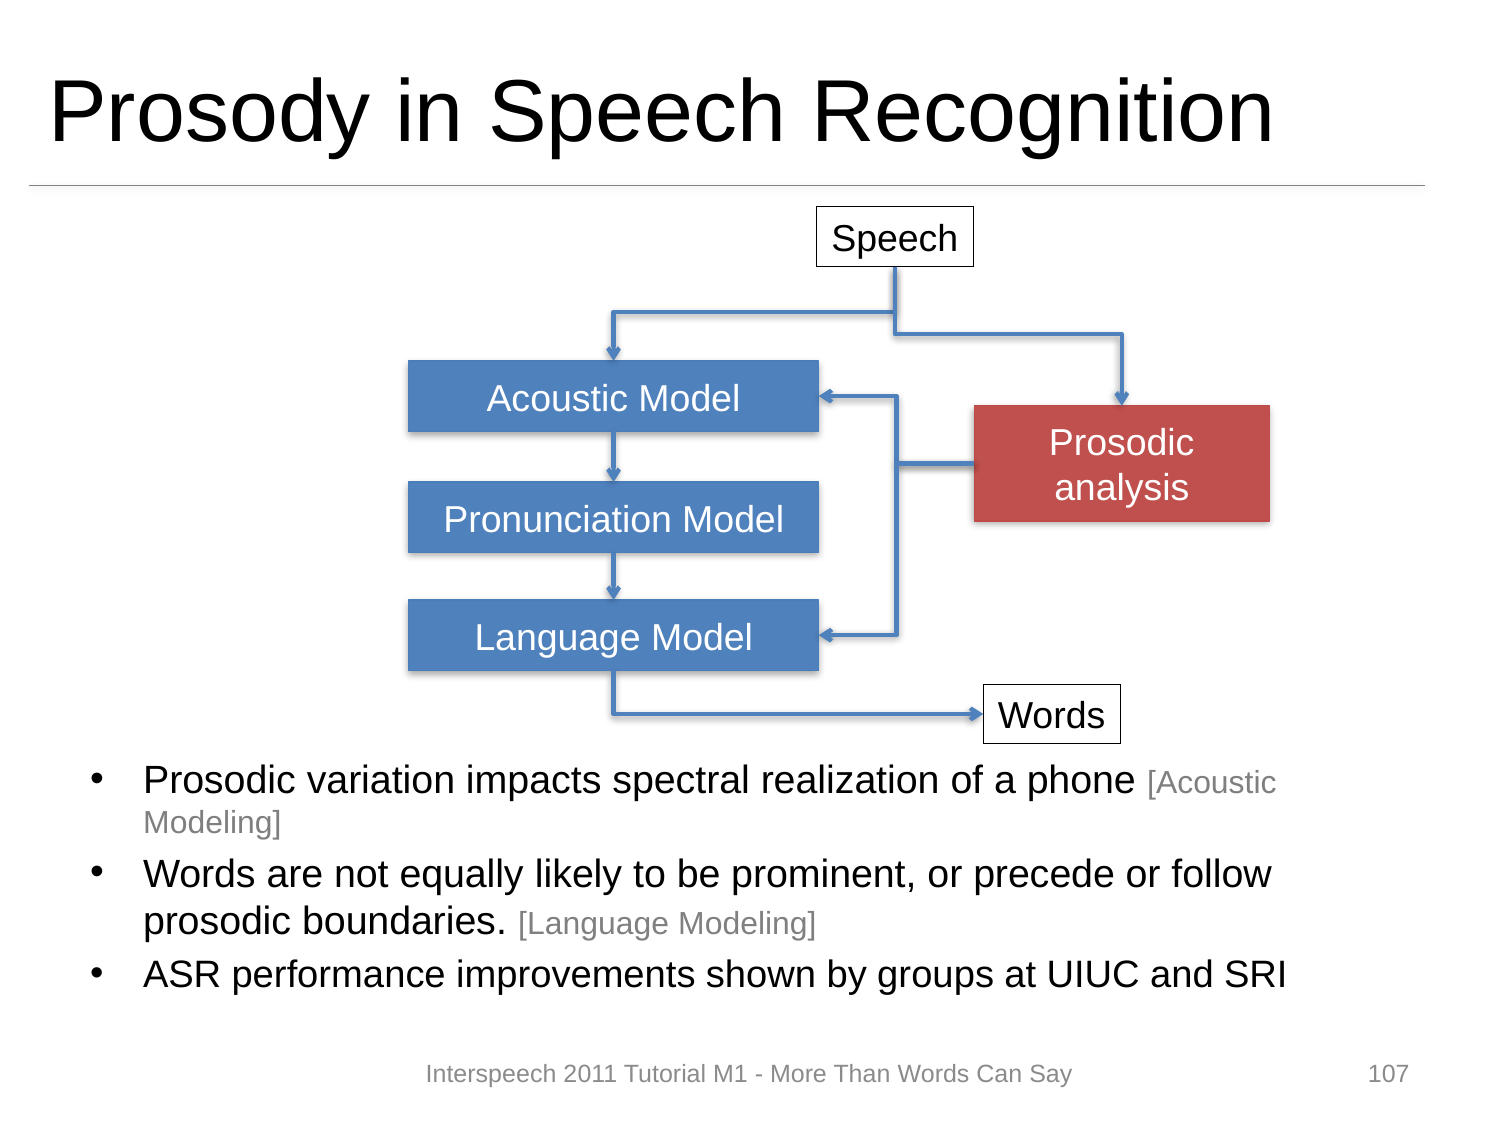

# Prosody in Speech Recognition
Speech
Acoustic Model
Prosodic analysis
Pronunciation Model
Language Model
Words
Prosodic variation impacts spectral realization of a phone [Acoustic Modeling]
Words are not equally likely to be prominent, or precede or follow prosodic boundaries. [Language Modeling]
ASR performance improvements shown by groups at UIUC and SRI
Interspeech 2011 Tutorial M1 - More Than Words Can Say
107